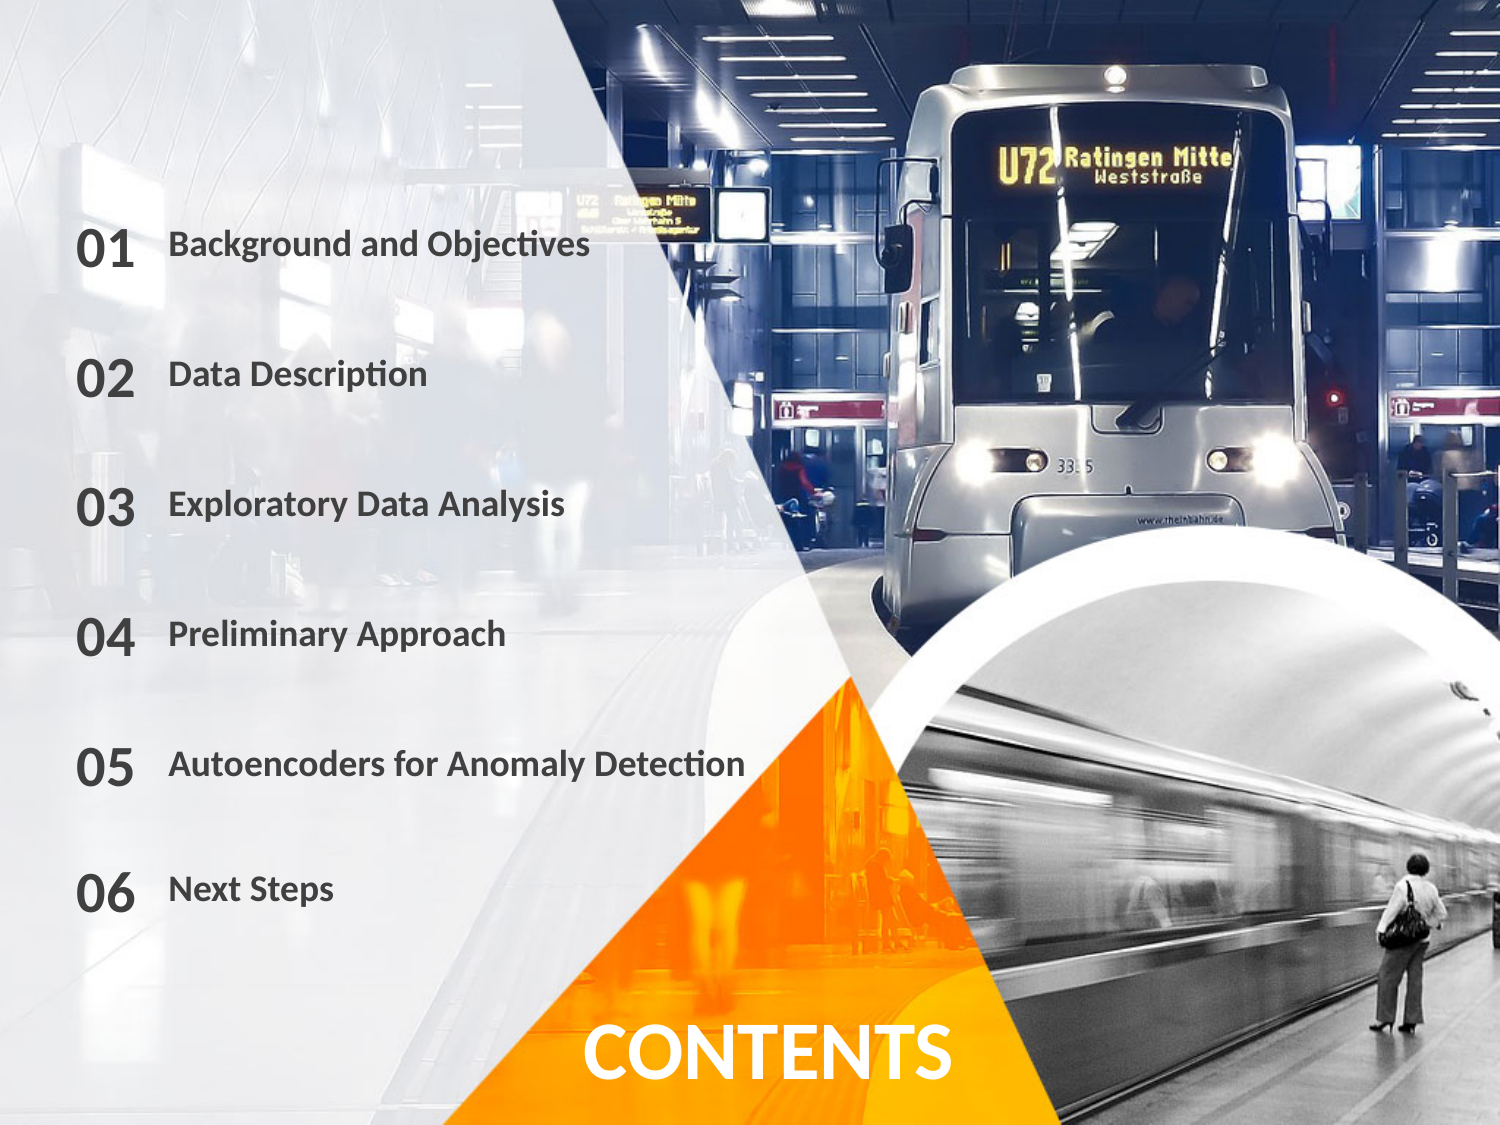

01
Background and Objectives
02
Data Description
03
Exploratory Data Analysis
04
Preliminary Approach
05
Autoencoders for Anomaly Detection
06
Next Steps
CONTENTS